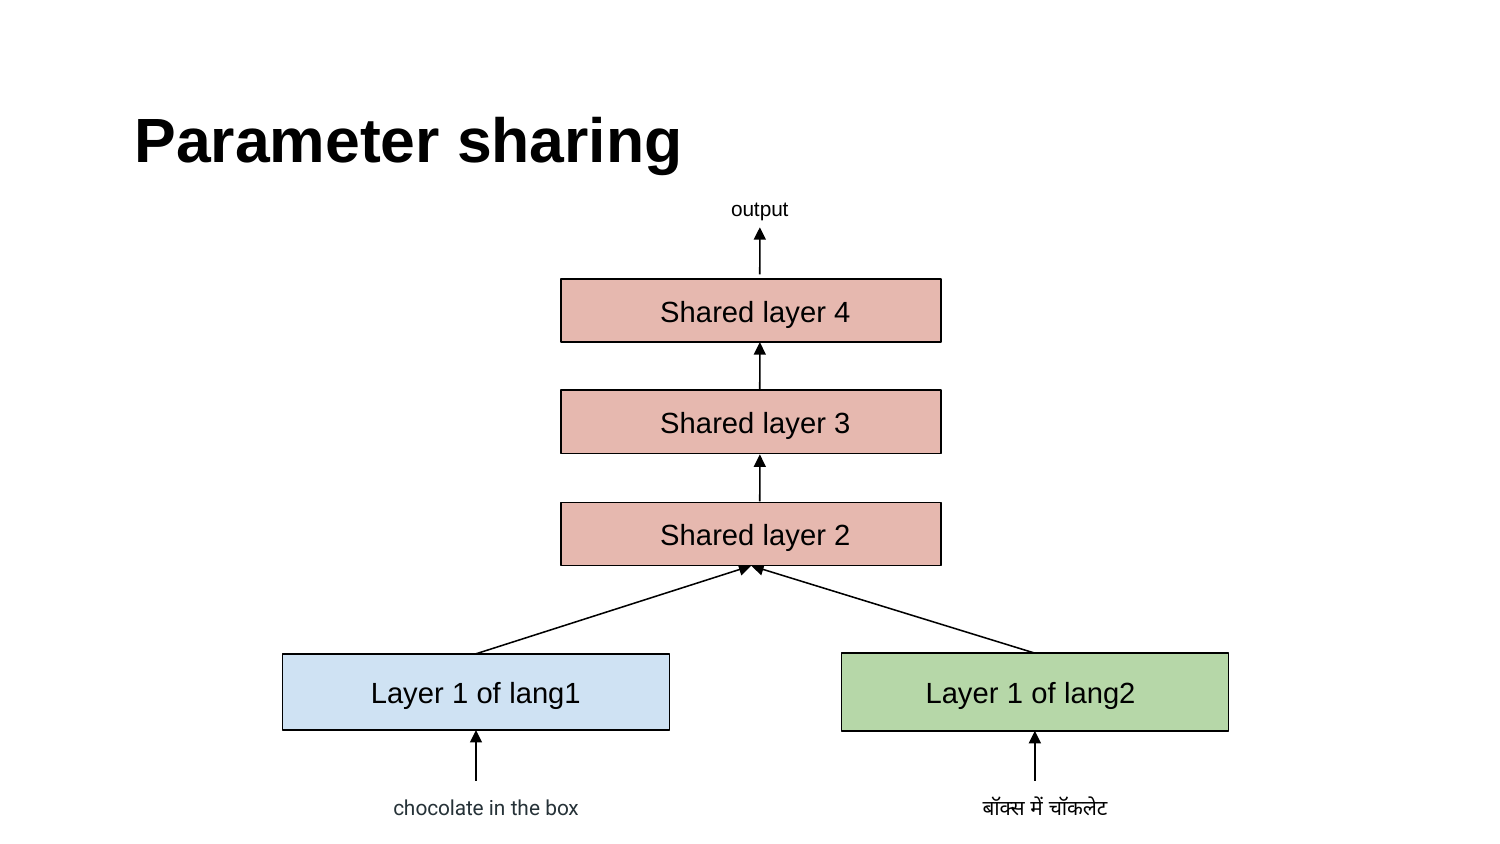

# Parameter sharing
output
 Shared layer 4
 Shared layer 3
 Shared layer 2
Layer 1 of lang2
Layer 1 of lang1
बॉक्स में चॉकलेट
chocolate in the box